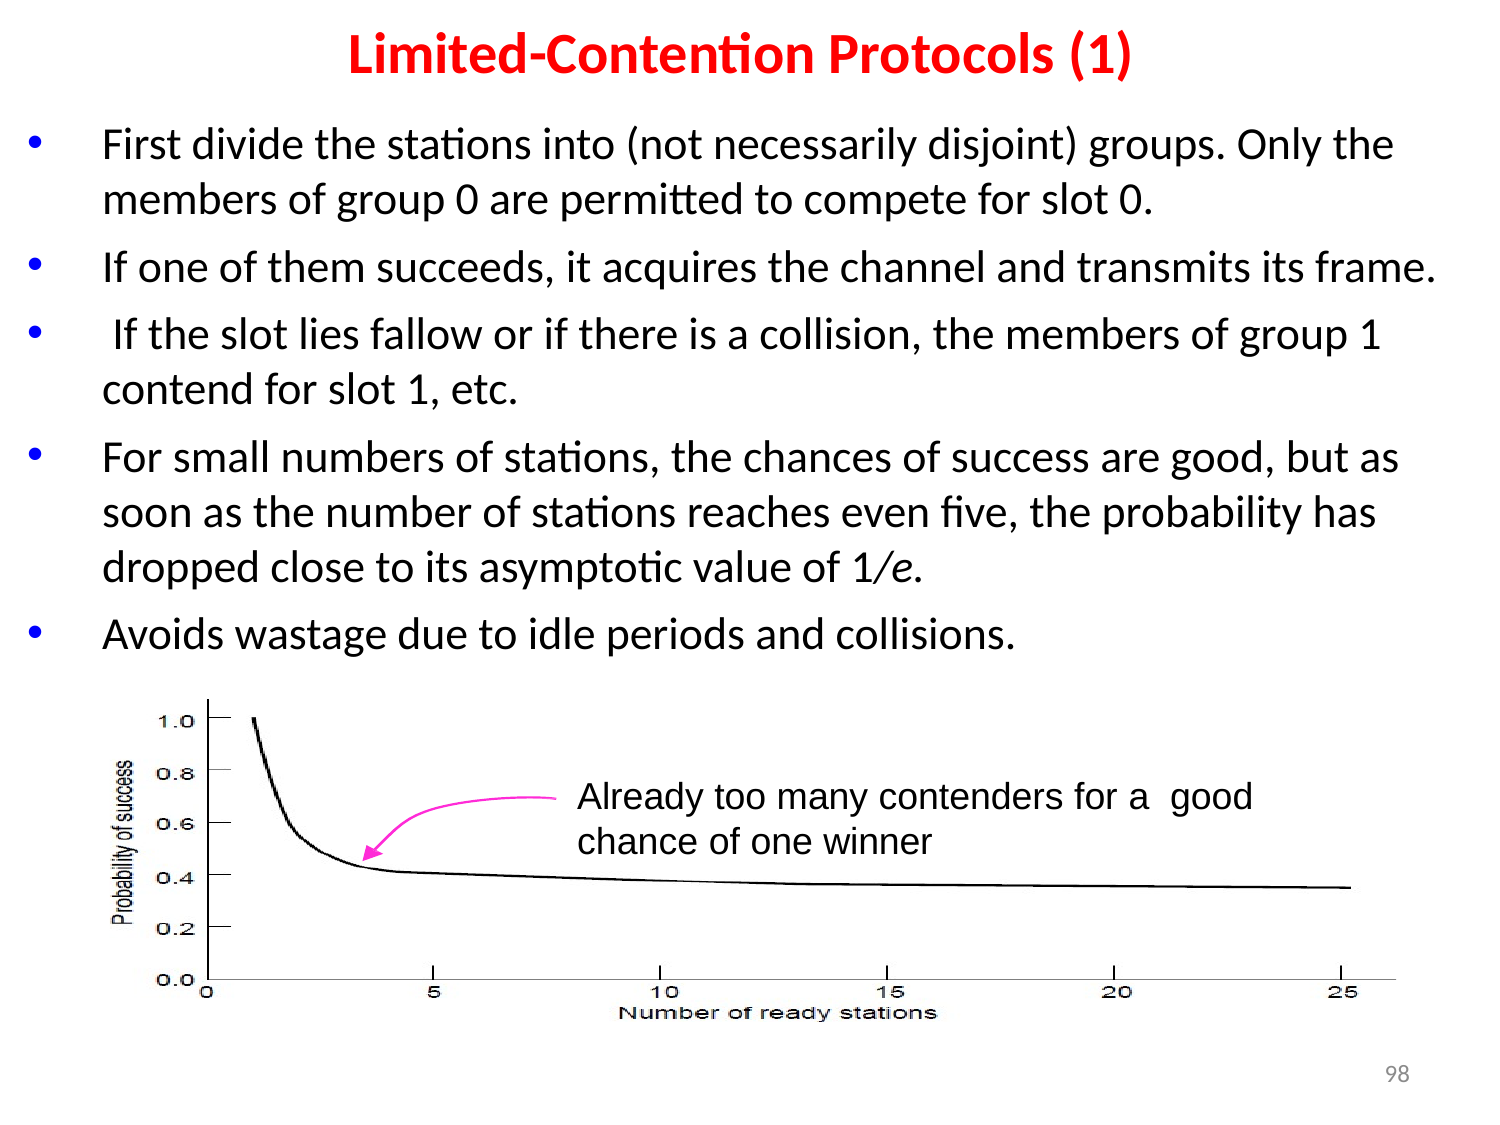

# Limited-Contention Protocols (1)

First divide the stations into (not necessarily disjoint) groups. Only the members of group 0 are permitted to compete for slot 0.
If one of them succeeds, it acquires the channel and transmits its frame.
 If the slot lies fallow or if there is a collision, the members of group 1 contend for slot 1, etc.
For small numbers of stations, the chances of success are good, but as soon as the number of stations reaches even five, the probability has dropped close to its asymptotic value of 1/e.
Avoids wastage due to idle periods and collisions.

Already too many contenders for a  good chance of one winner

98